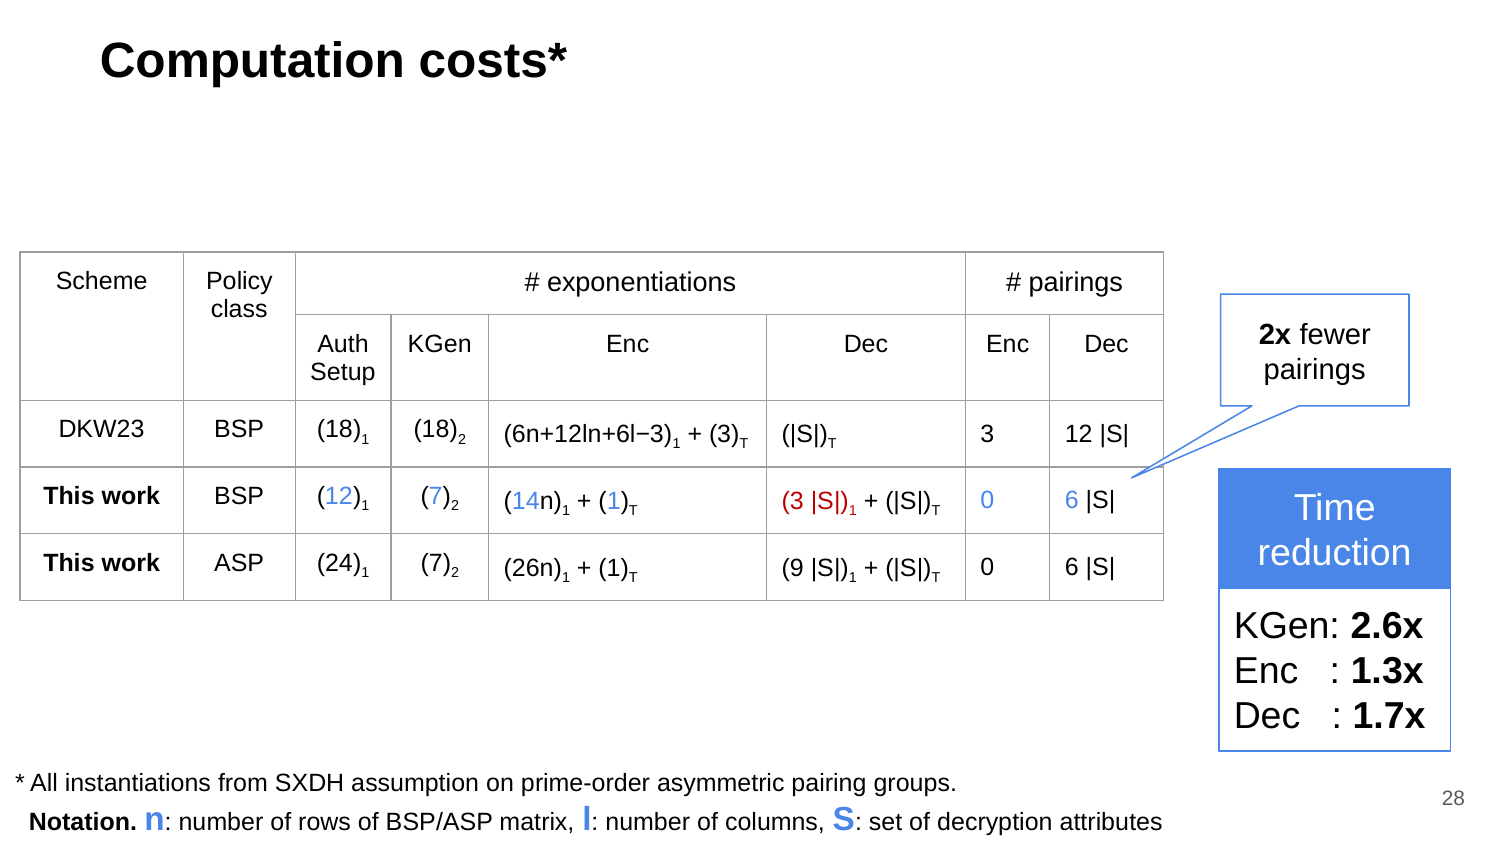

# Computation costs*
| Scheme | Policy class | # exponentiations |  |  |  | # pairings |  |
| --- | --- | --- | --- | --- | --- | --- | --- |
|  |  | Auth Setup | KGen | Enc | Dec | Enc | Dec |
| DKW23 | BSP | (18)1 | (18)2 | (6n+12ln+6l−3)1 + (3)T | (|S|)T | 3 | 12 |S| |
| This work | BSP | (12)1 | (7)2 | (14n)1 + (1)T | (3 |S|)1 + (|S|)T | 0 | 6 |S| |
| This work | ASP | (24)1 | (7)2 | (26n)1 + (1)T | (9 |S|)1 + (|S|)T | 0 | 6 |S| |
2x fewer pairings
Time reduction
KGen: 2.6x
Enc   : 1.3x
Dec   : 1.7x
* All instantiations from SXDH assumption on prime-order asymmetric pairing groups.
  Notation. n: number of rows of BSP/ASP matrix, l: number of columns, S: set of decryption attributes
28